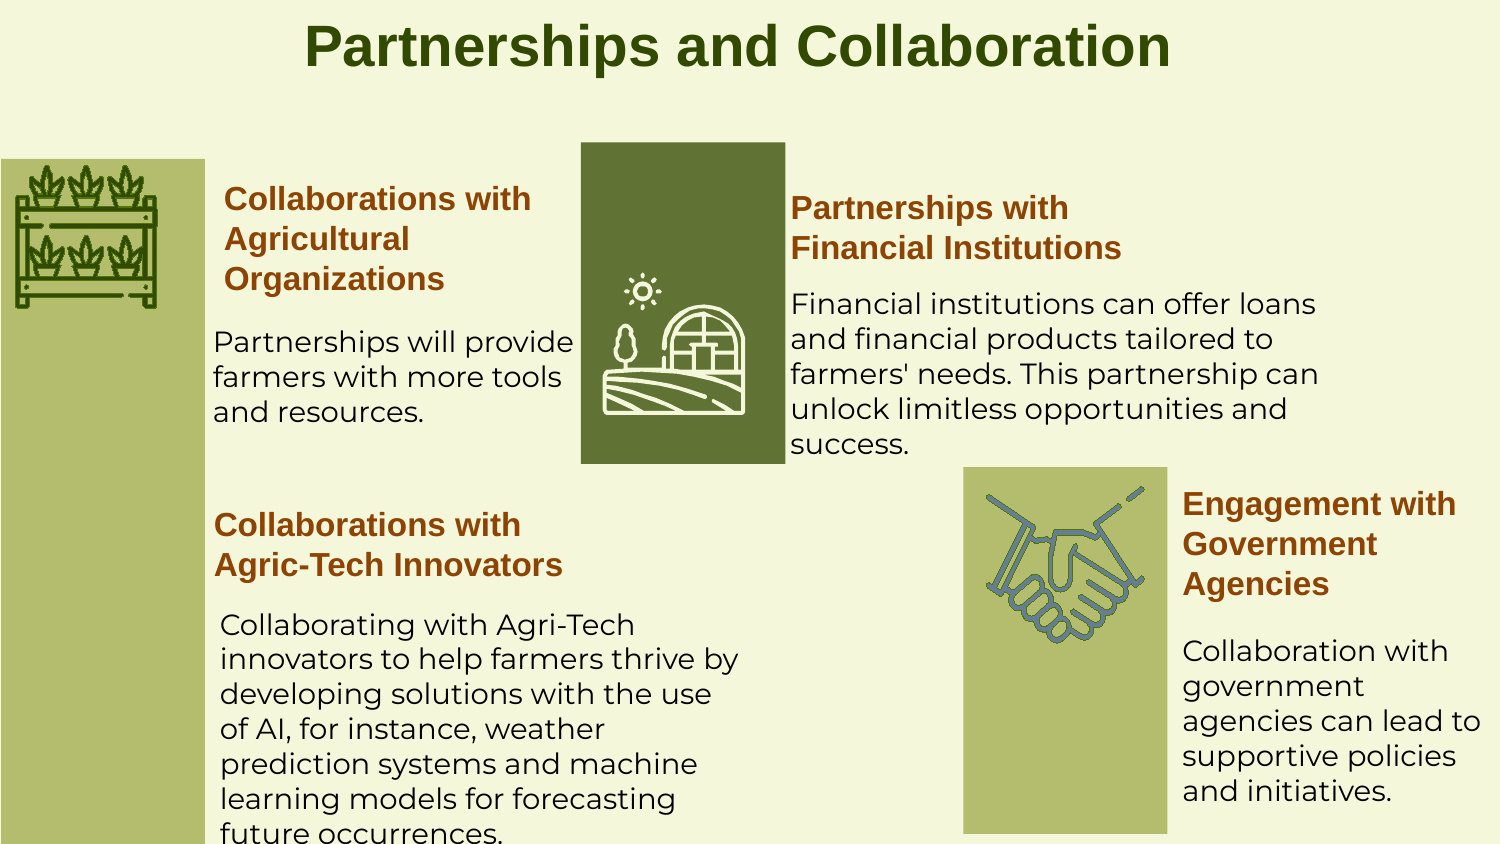

# Partnerships and Collaboration

Collaborations with Agricultural Organizations

Partnerships with Financial Institutions
Financial institutions can offer loans and financial products tailored to farmers' needs. This partnership can unlock limitless opportunities and success.

Partnerships will provide farmers with more tools and resources.

Engagement with Government Agencies

Collaborations with Agric-Tech Innovators
Collaborating with Agri-Tech innovators to help farmers thrive by developing solutions with the use of AI, for instance, weather prediction systems and machine learning models for forecasting future occurrences.
Collaboration with government agencies can lead to supportive policies and initiatives.